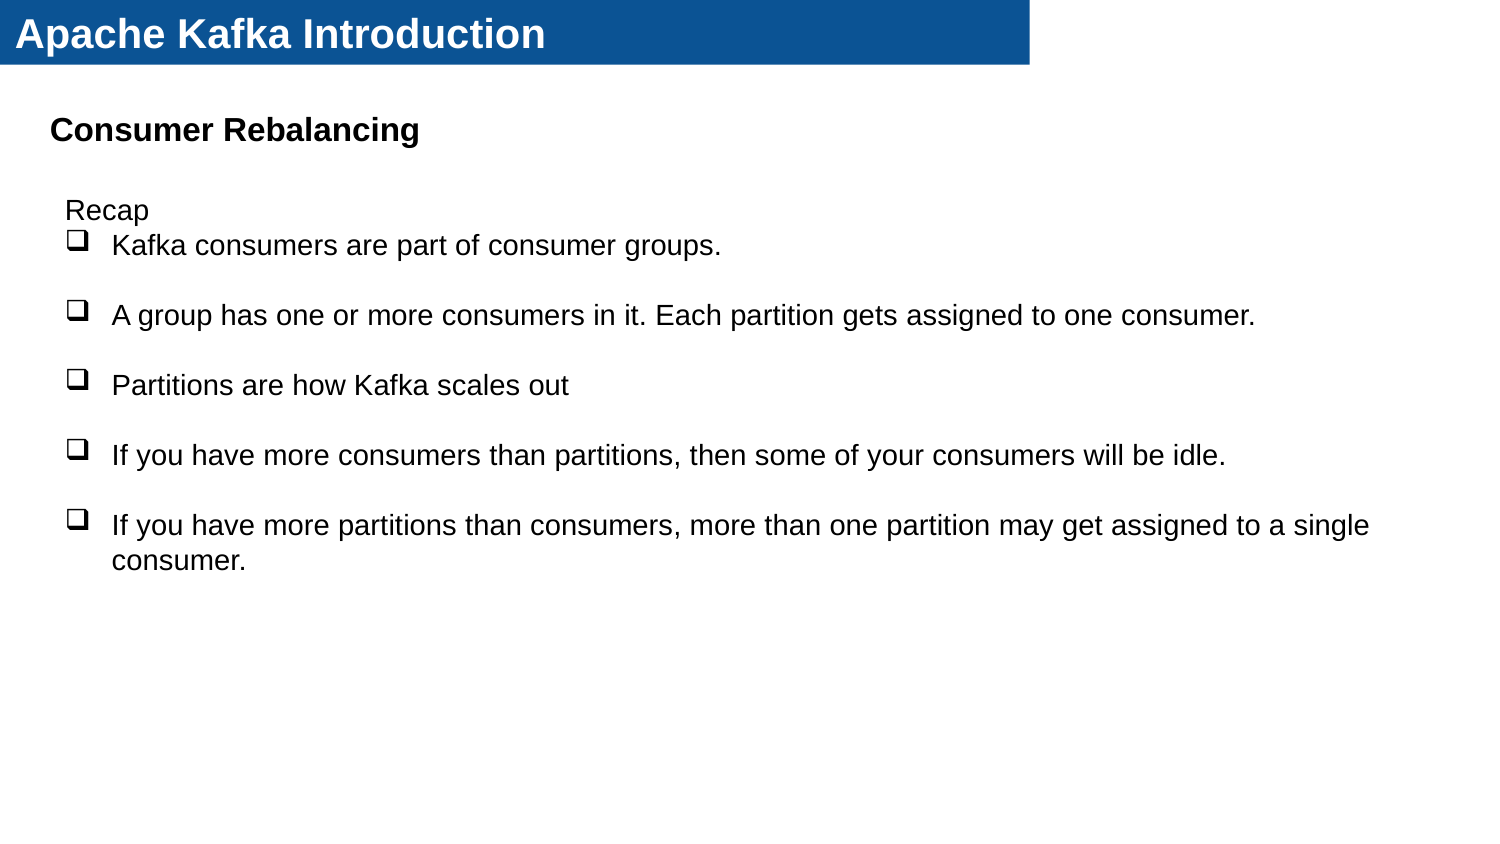

Apache Kafka Introduction

Consumer Rebalancing
Recap
Kafka consumers are part of consumer groups.

A group has one or more consumers in it. Each partition gets assigned to one consumer.

Partitions are how Kafka scales out

If you have more consumers than partitions, then some of your consumers will be idle.

If you have more partitions than consumers, more than one partition may get assigned to a single consumer.